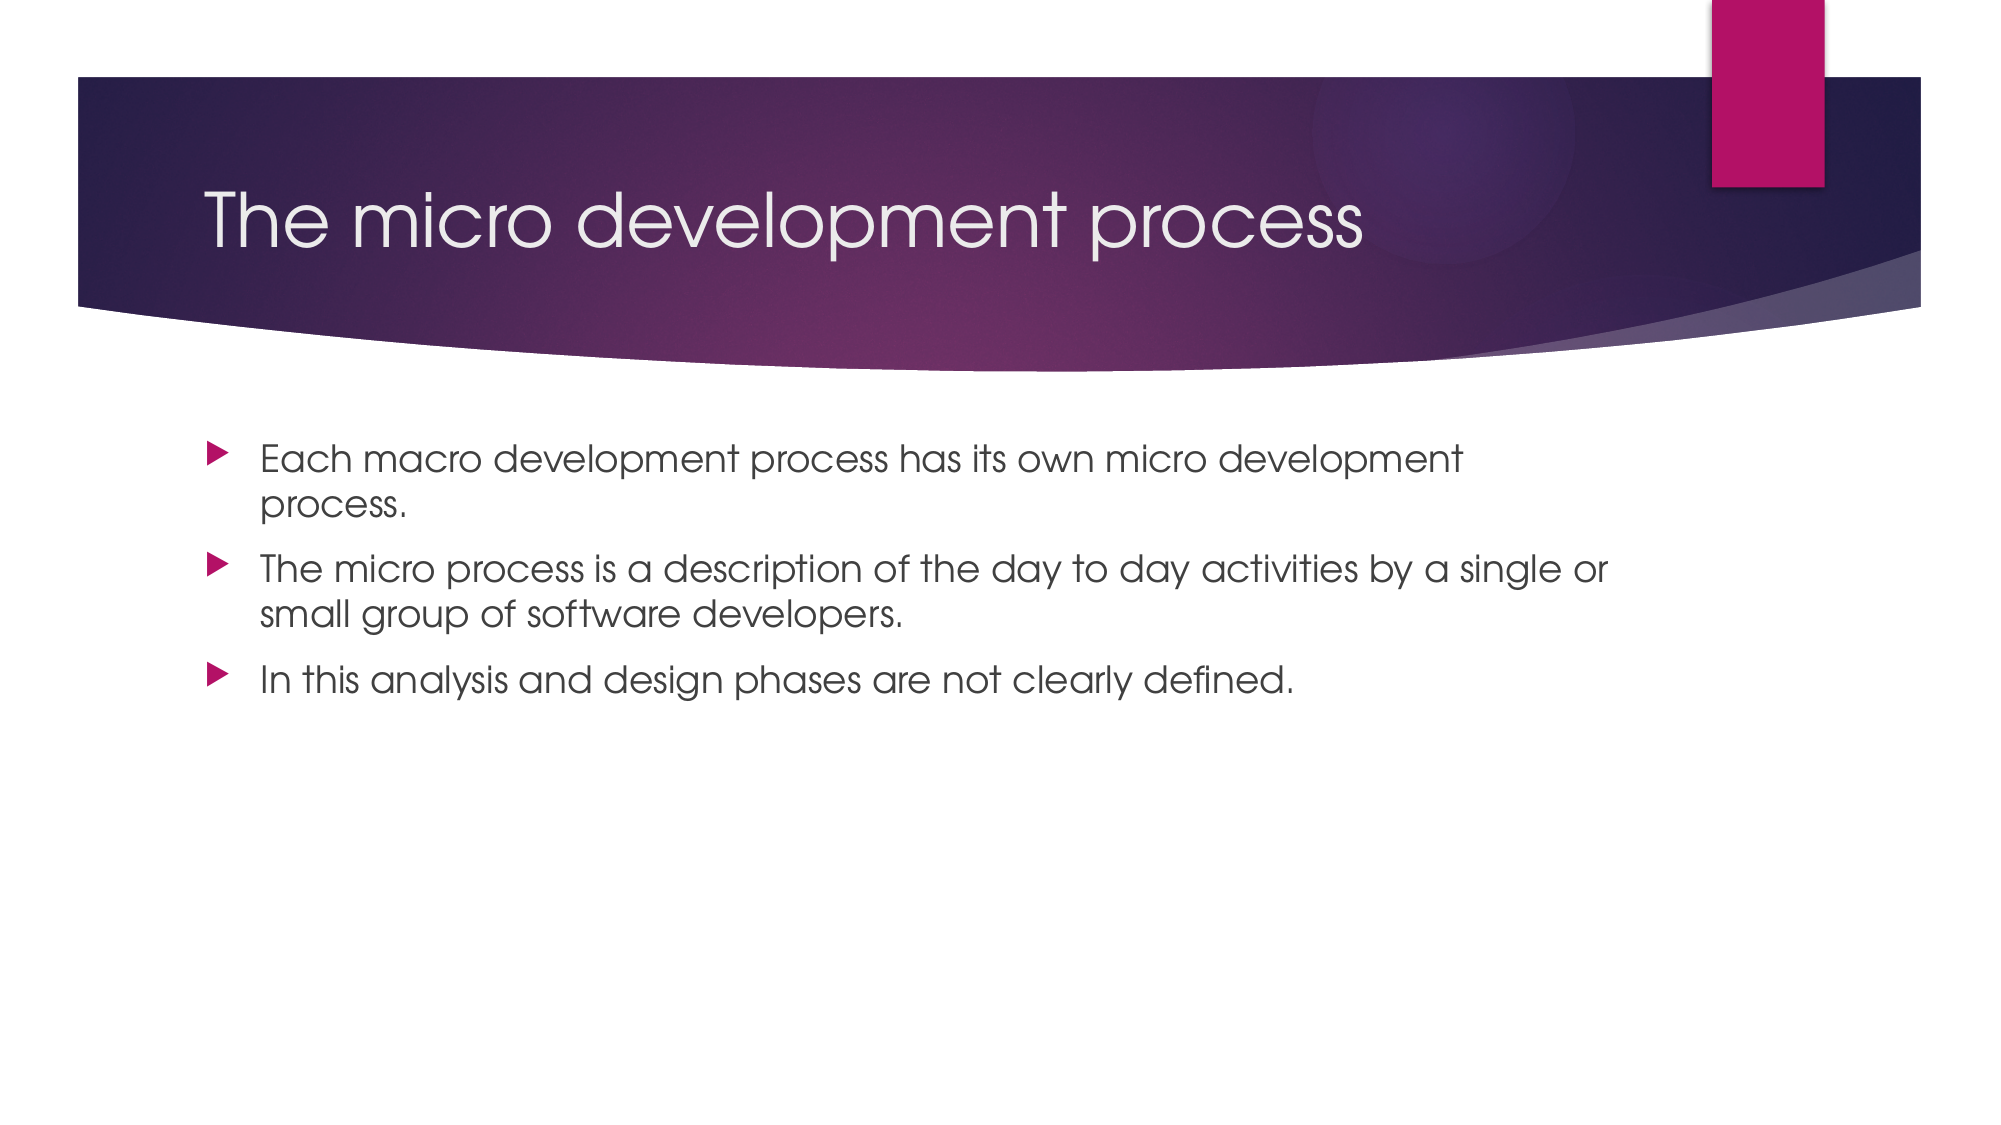

# The micro development process
Each macro development process has its own micro development process.
The micro process is a description of the day to day activities by a single or small group of software developers.
In this analysis and design phases are not clearly defined.